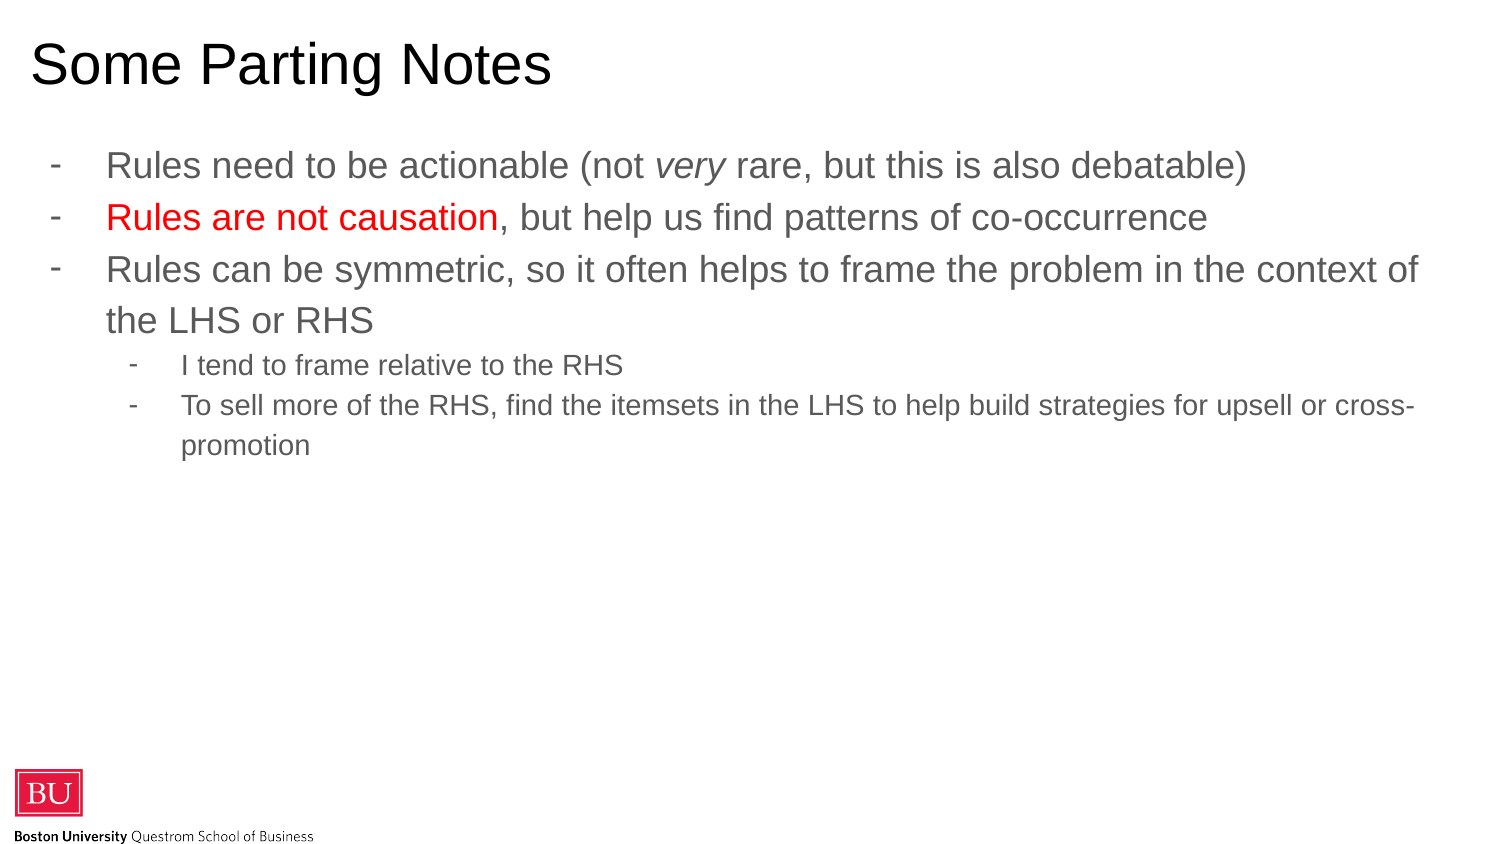

# Some Parting Notes
Rules need to be actionable (not very rare, but this is also debatable)
Rules are not causation, but help us find patterns of co-occurrence
Rules can be symmetric, so it often helps to frame the problem in the context of the LHS or RHS
I tend to frame relative to the RHS
To sell more of the RHS, find the itemsets in the LHS to help build strategies for upsell or cross-promotion